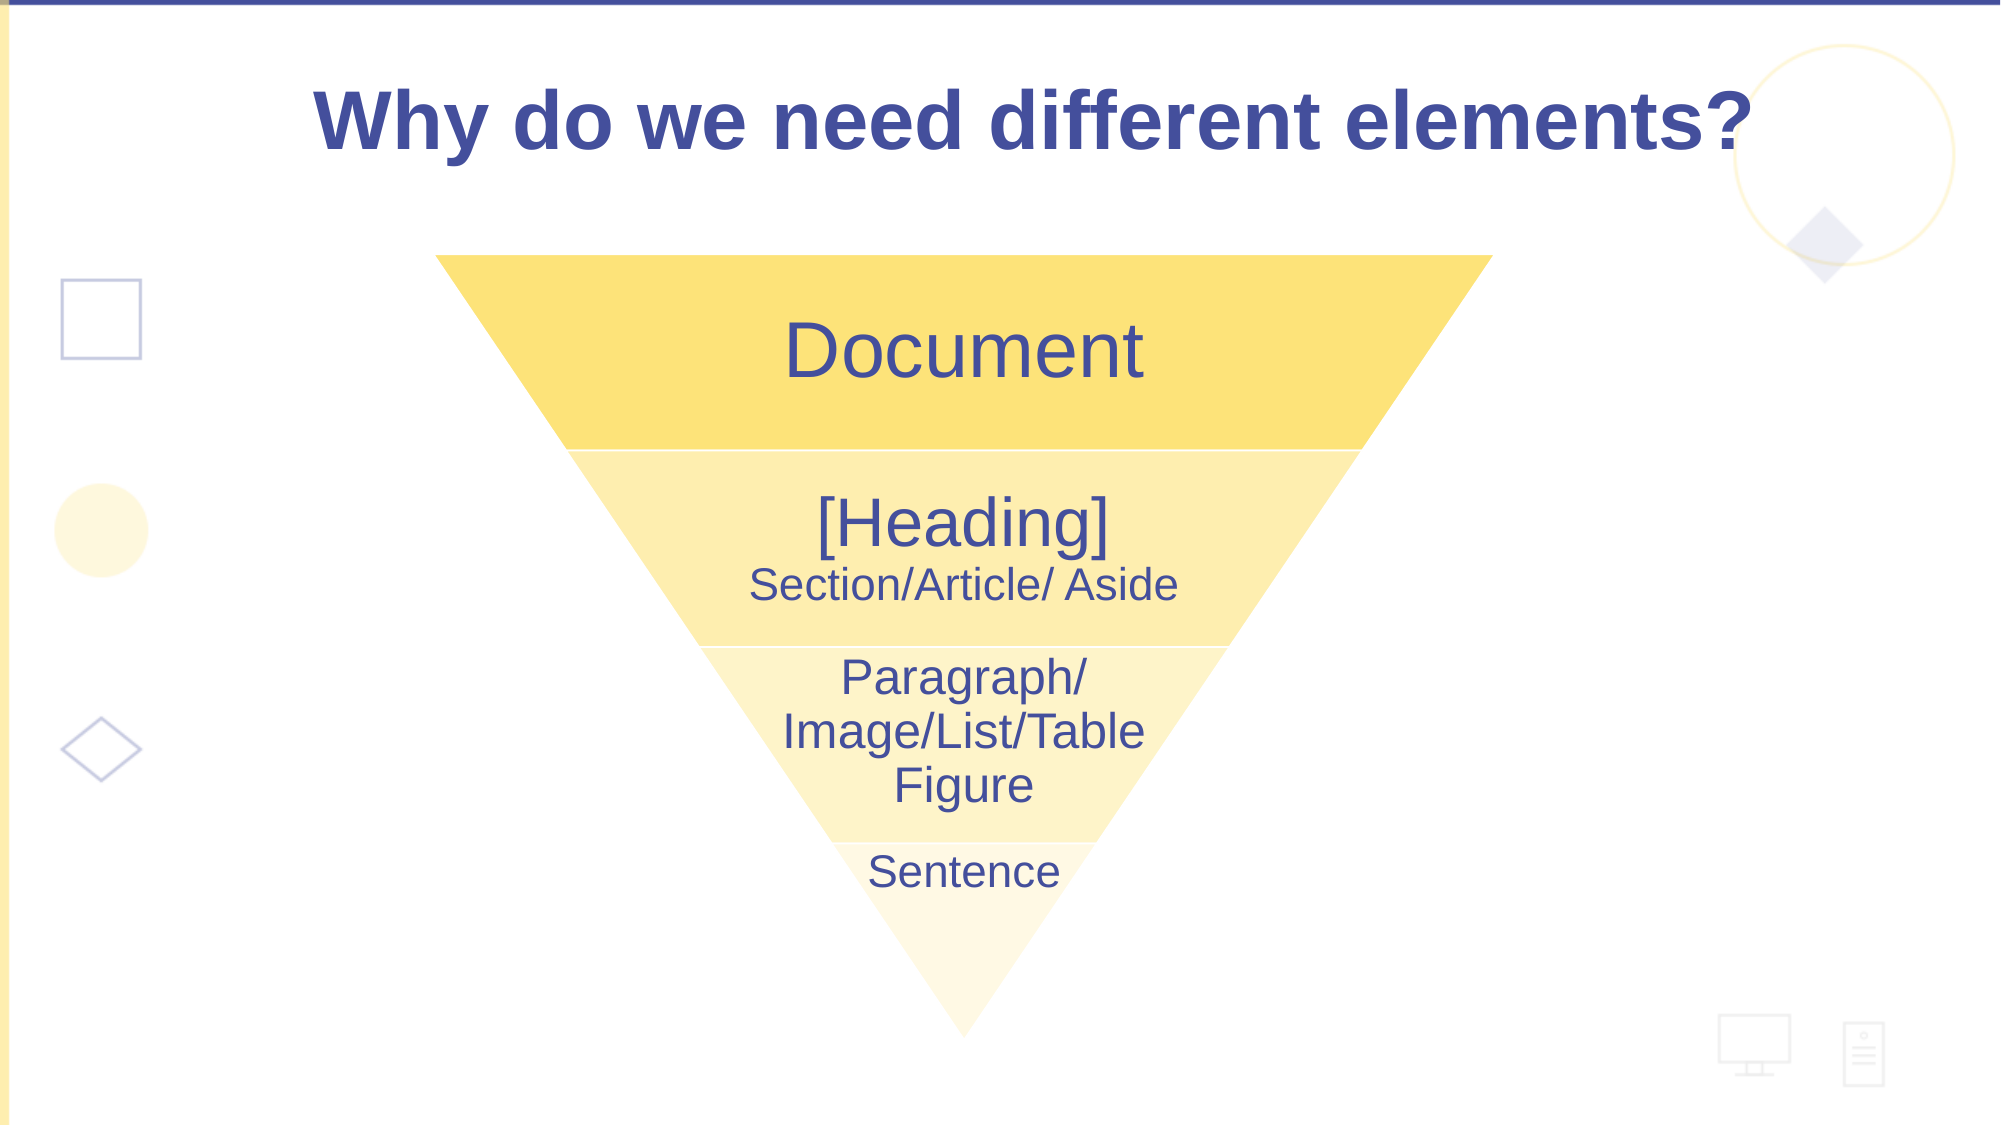

# Why do we need different elements?

Document

[Heading]
Section/Article/ Aside
Paragraph/Image/List/Table Figure

Sentence